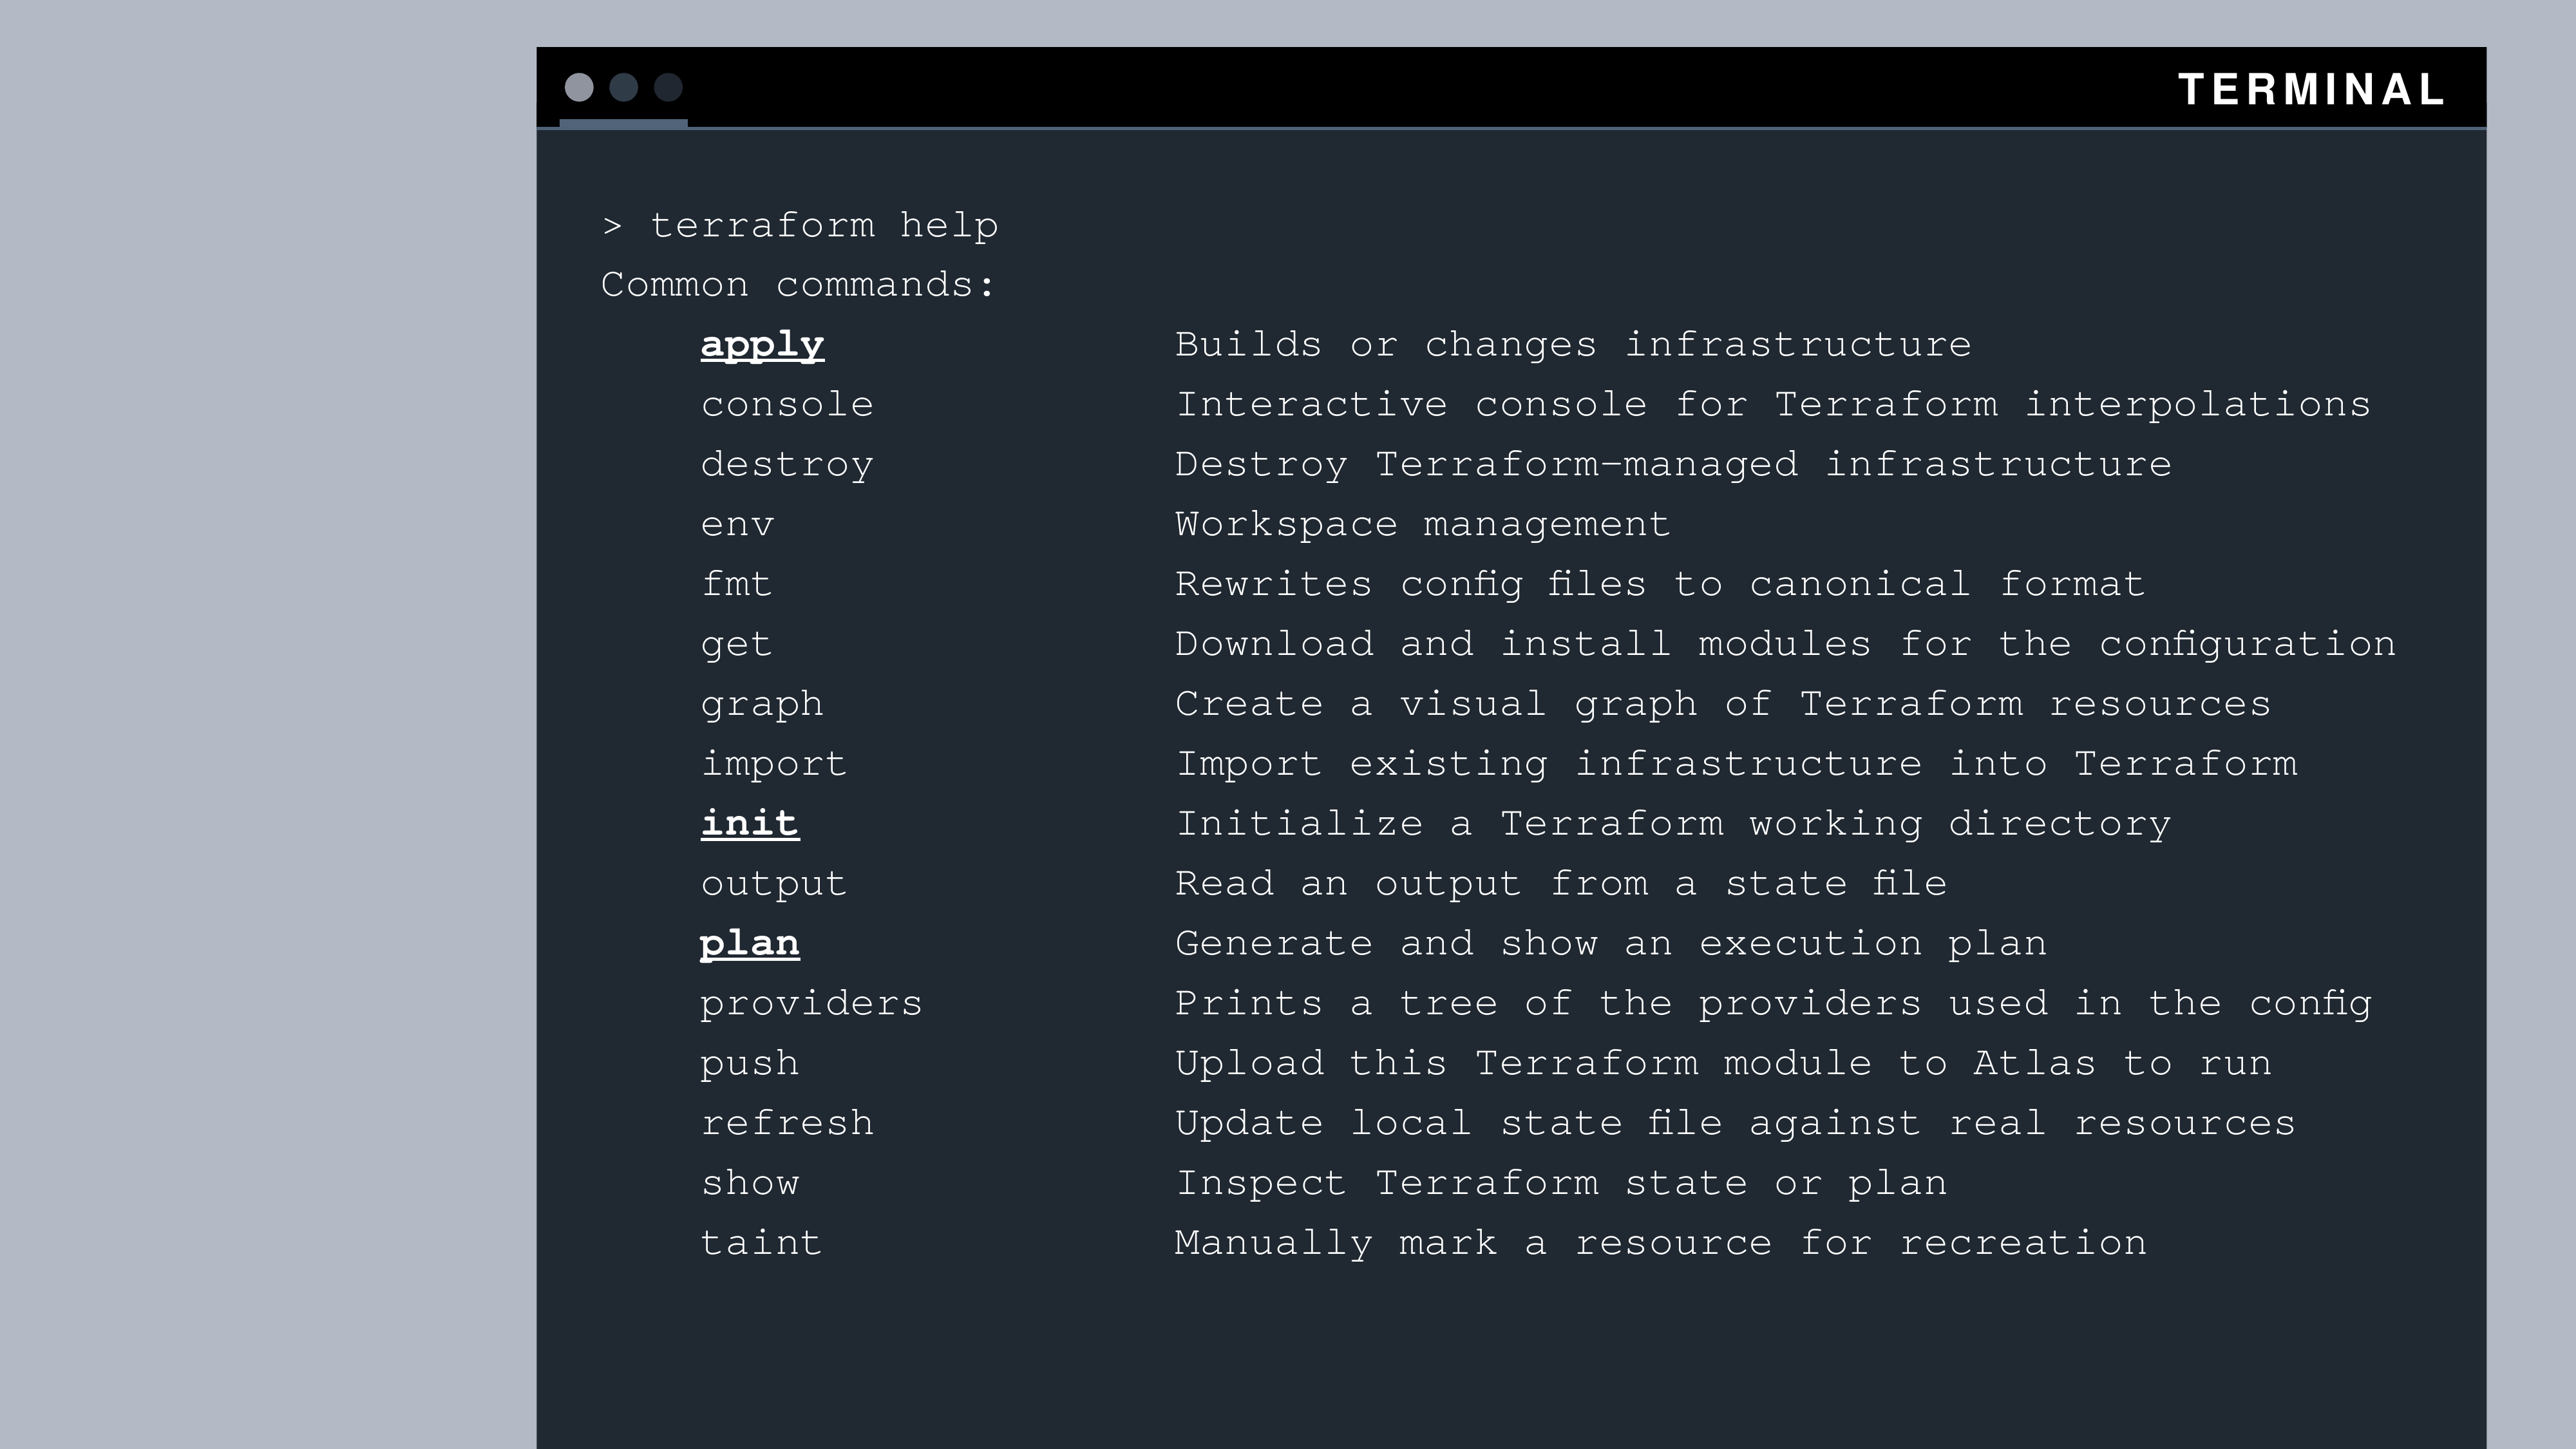

> terraform help
Common commands:
    apply              Builds or changes infrastructure
    console            Interactive console for Terraform interpolations
    destroy            Destroy Terraform-managed infrastructure
    env                Workspace management
    fmt                Rewrites config files to canonical format
    get                Download and install modules for the configuration
    graph              Create a visual graph of Terraform resources
    import             Import existing infrastructure into Terraform
    init               Initialize a Terraform working directory
    output             Read an output from a state file
    plan               Generate and show an execution plan
    providers          Prints a tree of the providers used in the config
    push               Upload this Terraform module to Atlas to run
    refresh            Update local state file against real resources
    show               Inspect Terraform state or plan
    taint              Manually mark a resource for recreation
38